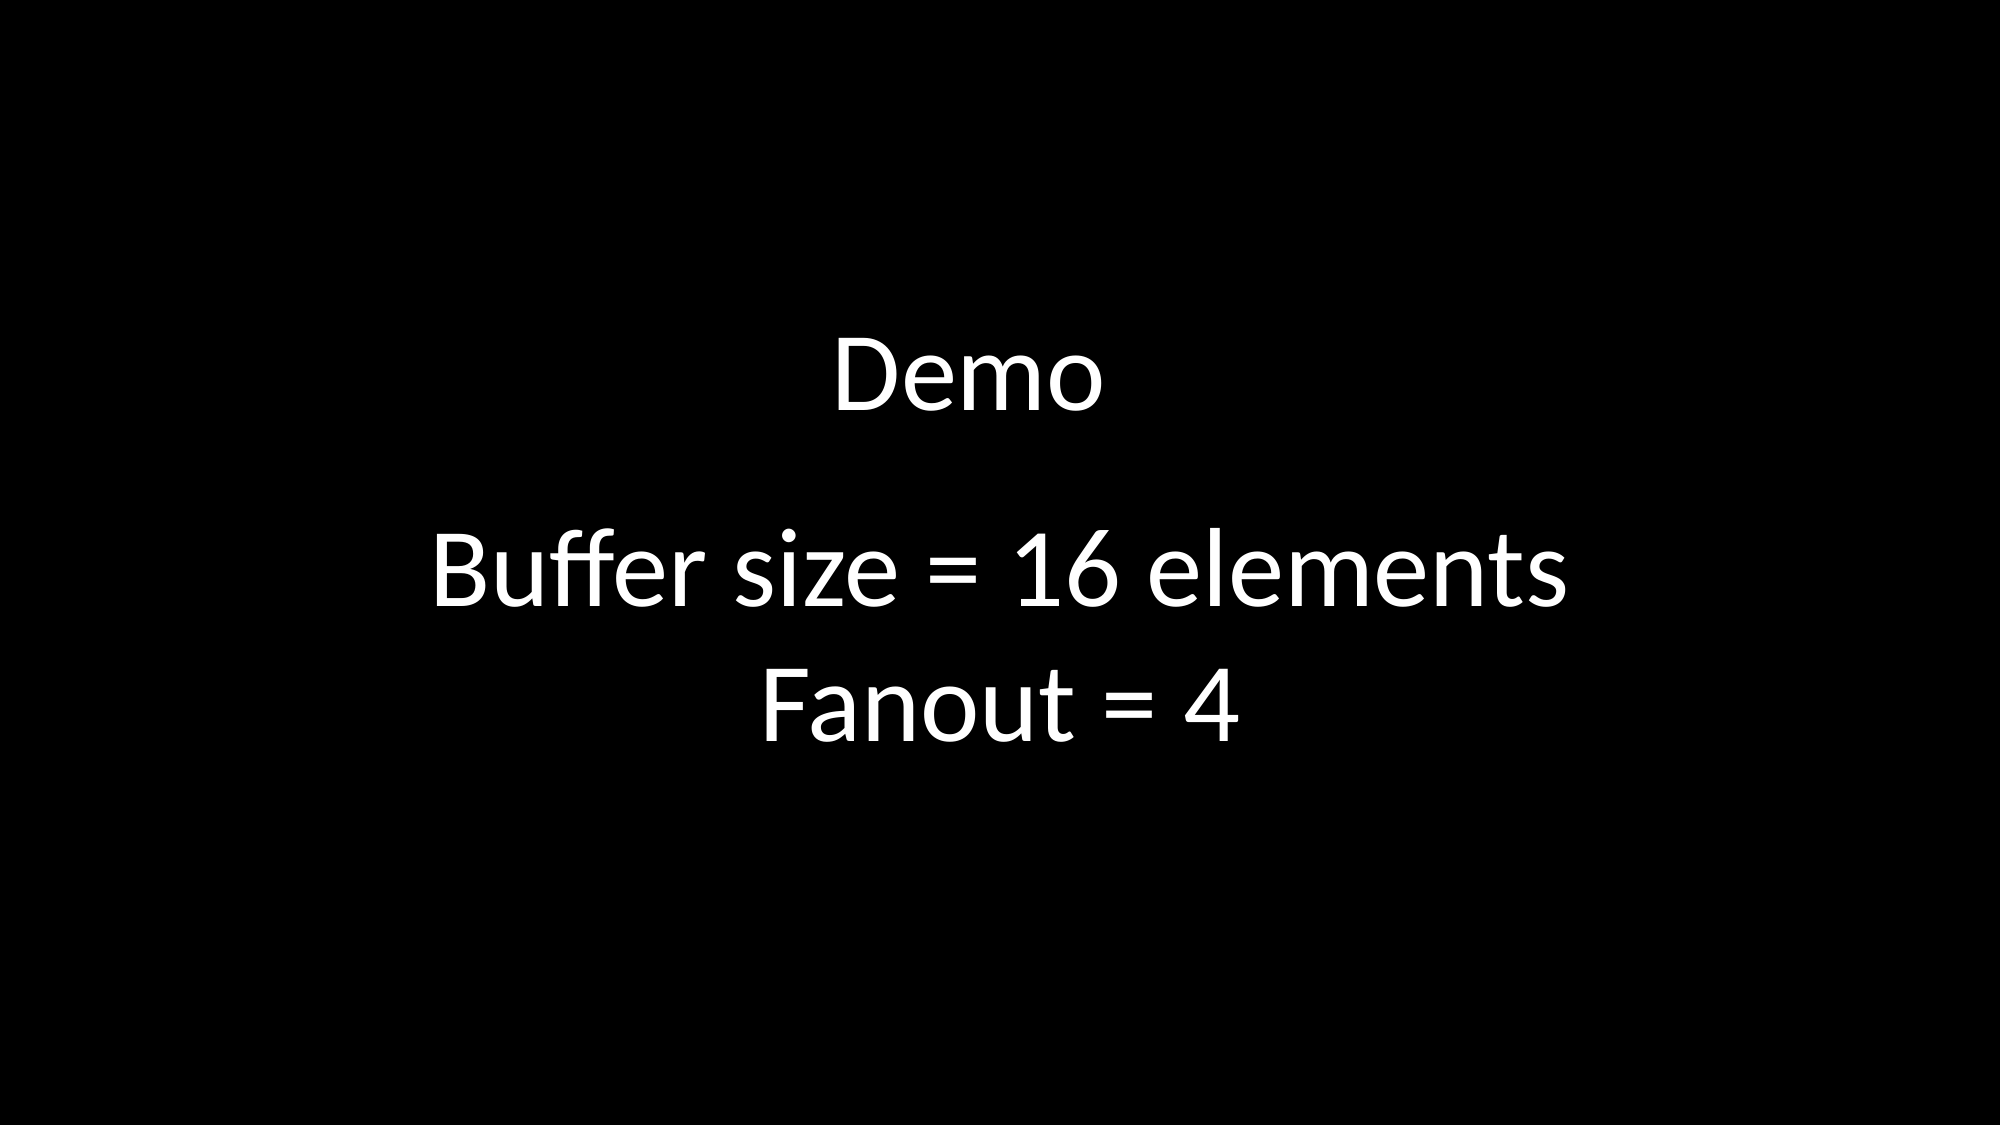

Demo
Buffer size = 16 elements
Fanout = 4